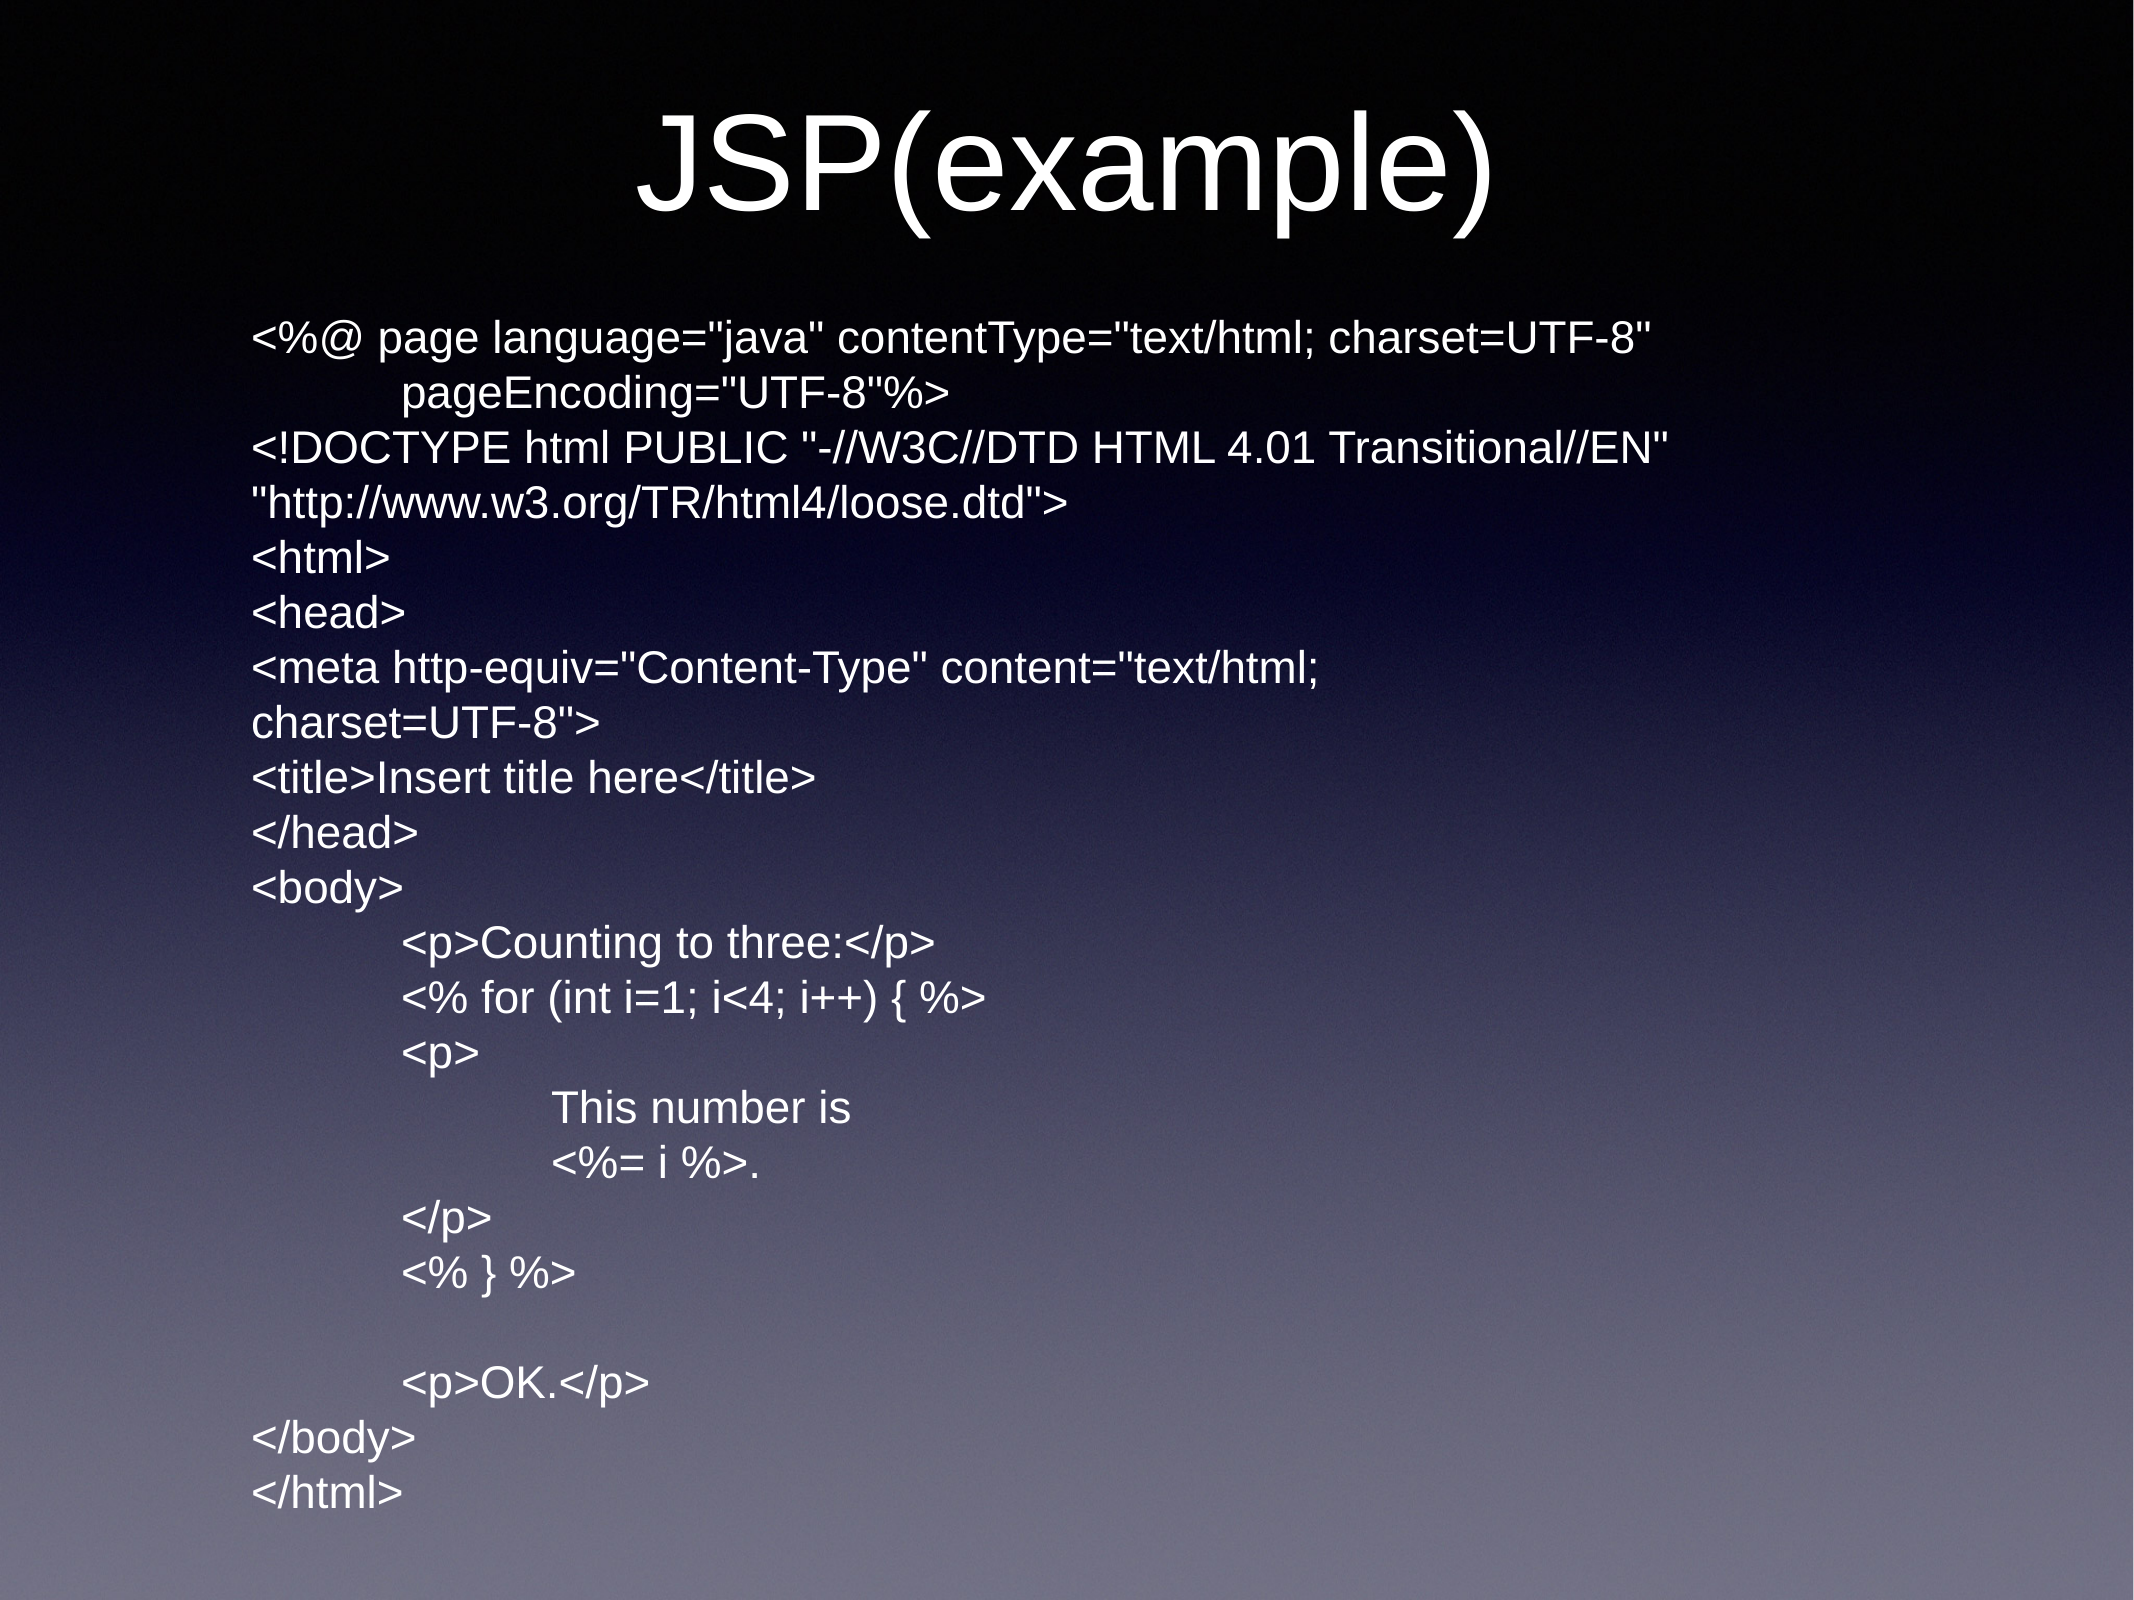

# JSP(example)
<%@ page language="java" contentType="text/html; charset=UTF-8"
	pageEncoding="UTF-8"%>
<!DOCTYPE html PUBLIC "-//W3C//DTD HTML 4.01 Transitional//EN"
"http://www.w3.org/TR/html4/loose.dtd">
<html>
<head>
<meta http-equiv="Content-Type" content="text/html;
charset=UTF-8">
<title>Insert title here</title>
</head>
<body>
	<p>Counting to three:</p>
	<% for (int i=1; i<4; i++) { %>
	<p>
		This number is
		<%= i %>.
	</p>
	<% } %>

	<p>OK.</p>
</body>
</html>
Spring